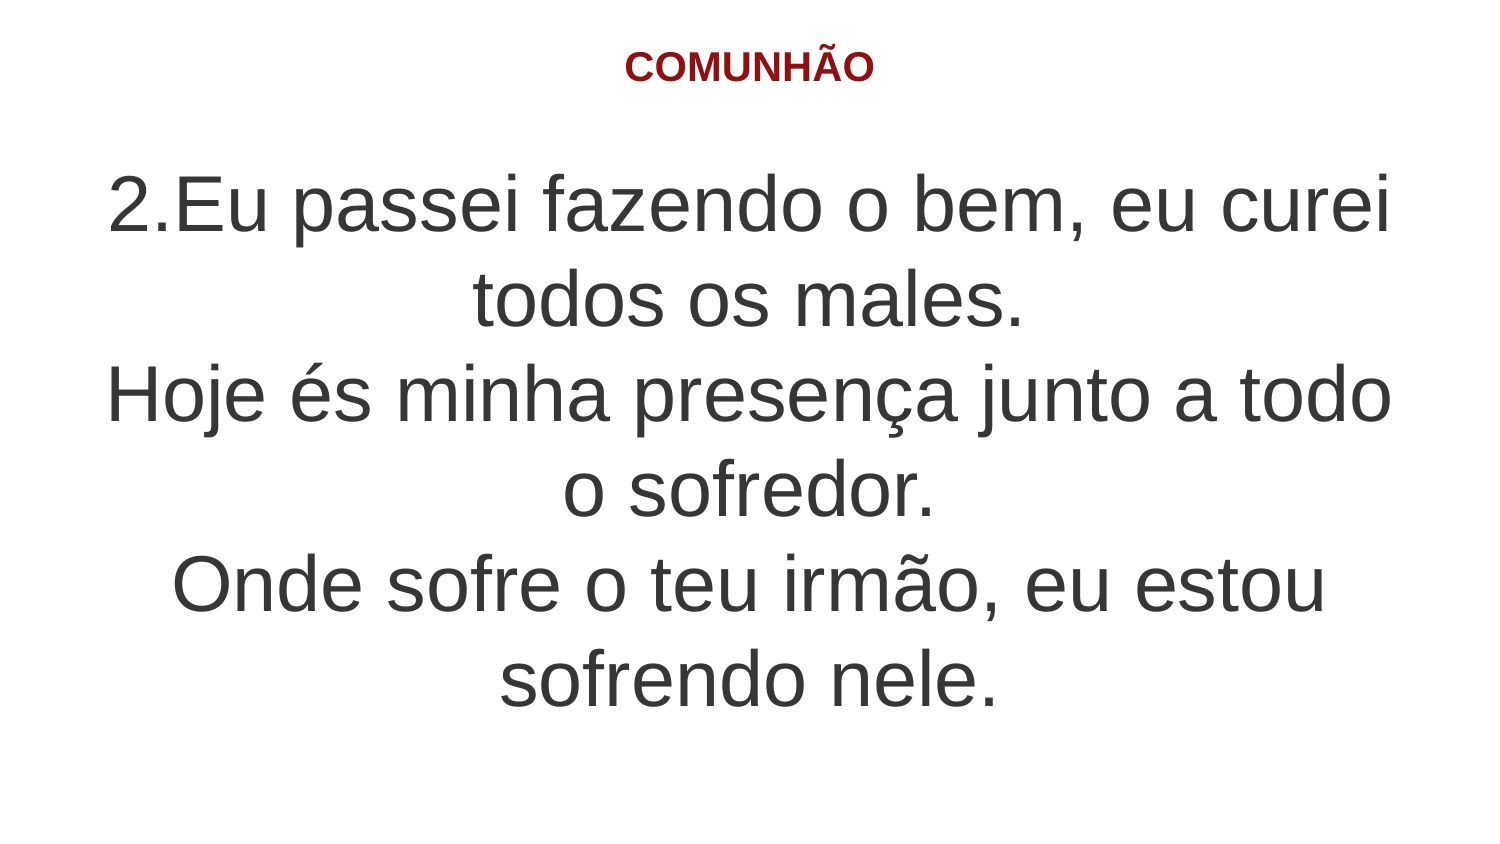

COMUNHÃO
2.Eu passei fazendo o bem, eu curei todos os males.
Hoje és minha presença junto a todo o sofredor.
Onde sofre o teu irmão, eu estou sofrendo nele.